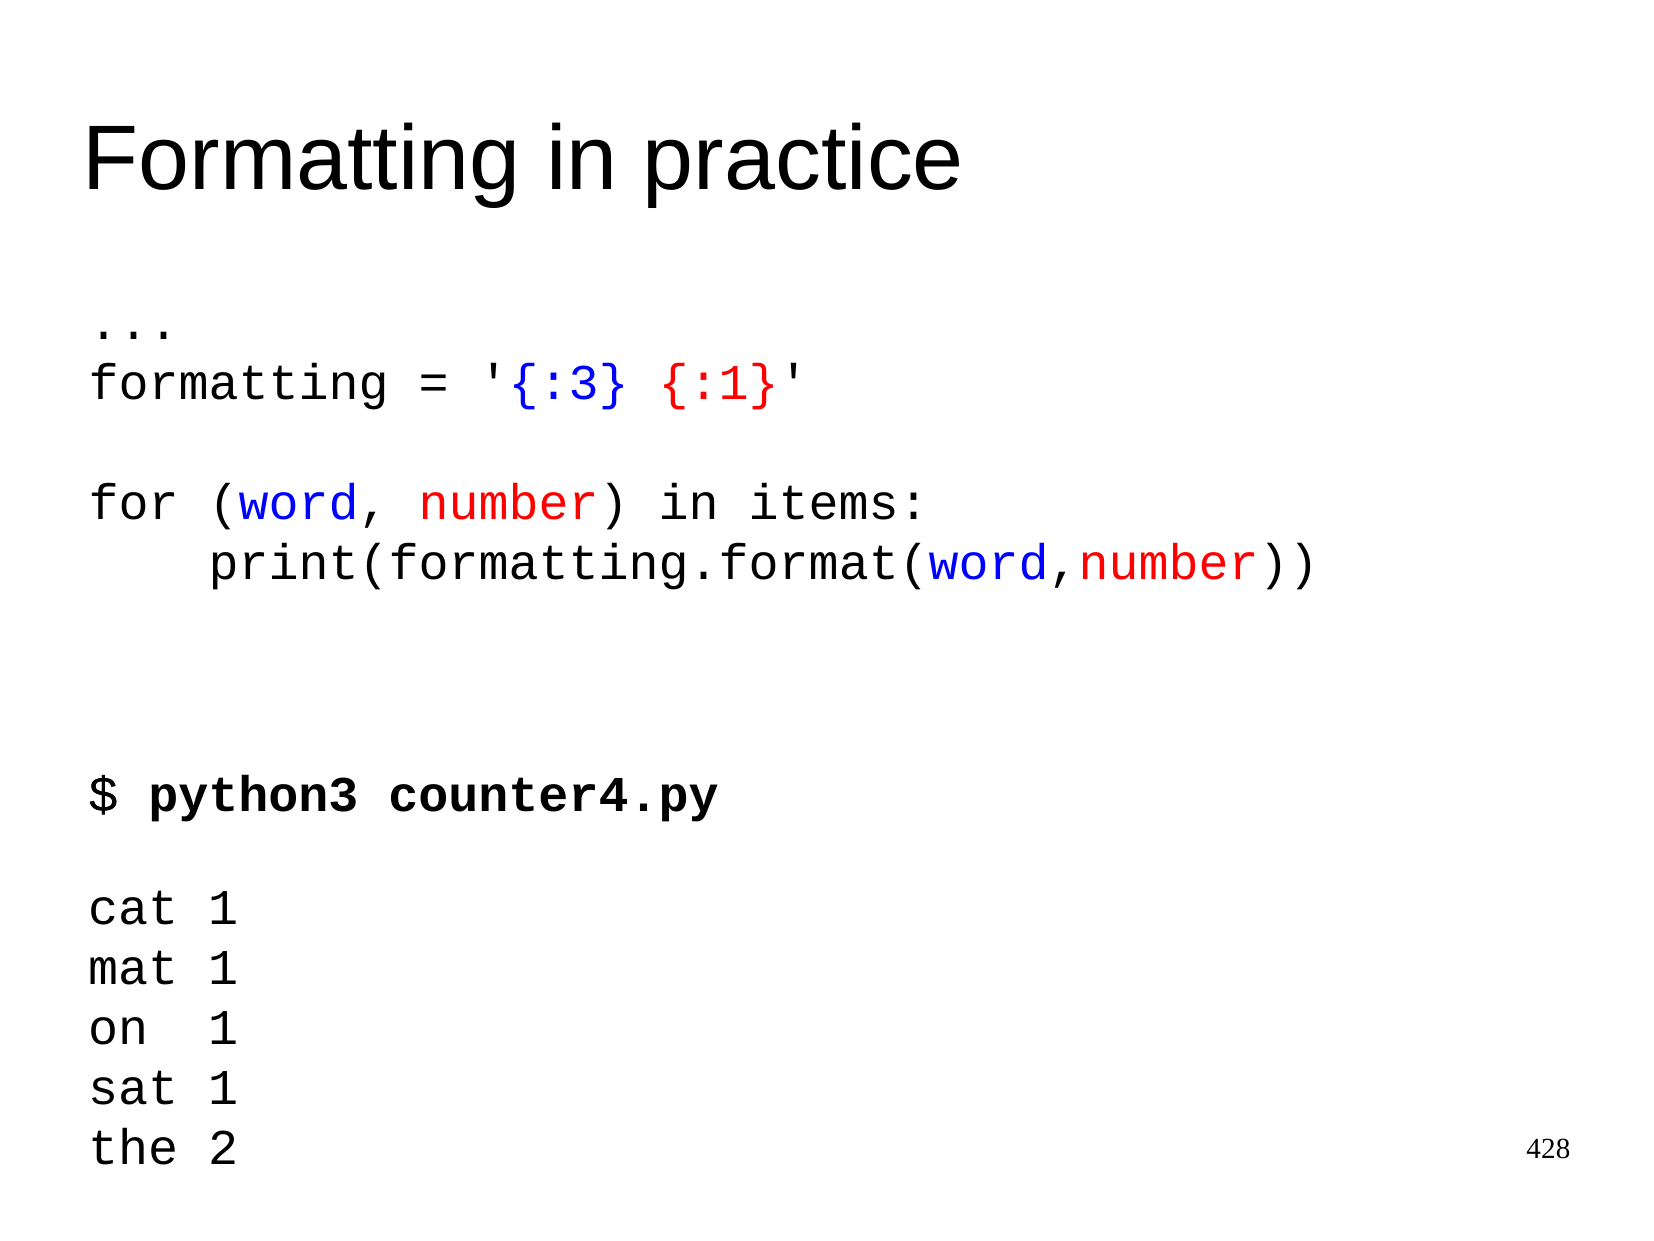

Formatting in practice
...
formatting = '{:3} {:1}'

for (word, number) in items:
    print(formatting.format(word,number))
$
$
python3 counter4.py
cat
mat
on
sat
the
1
1
1
1
2
428